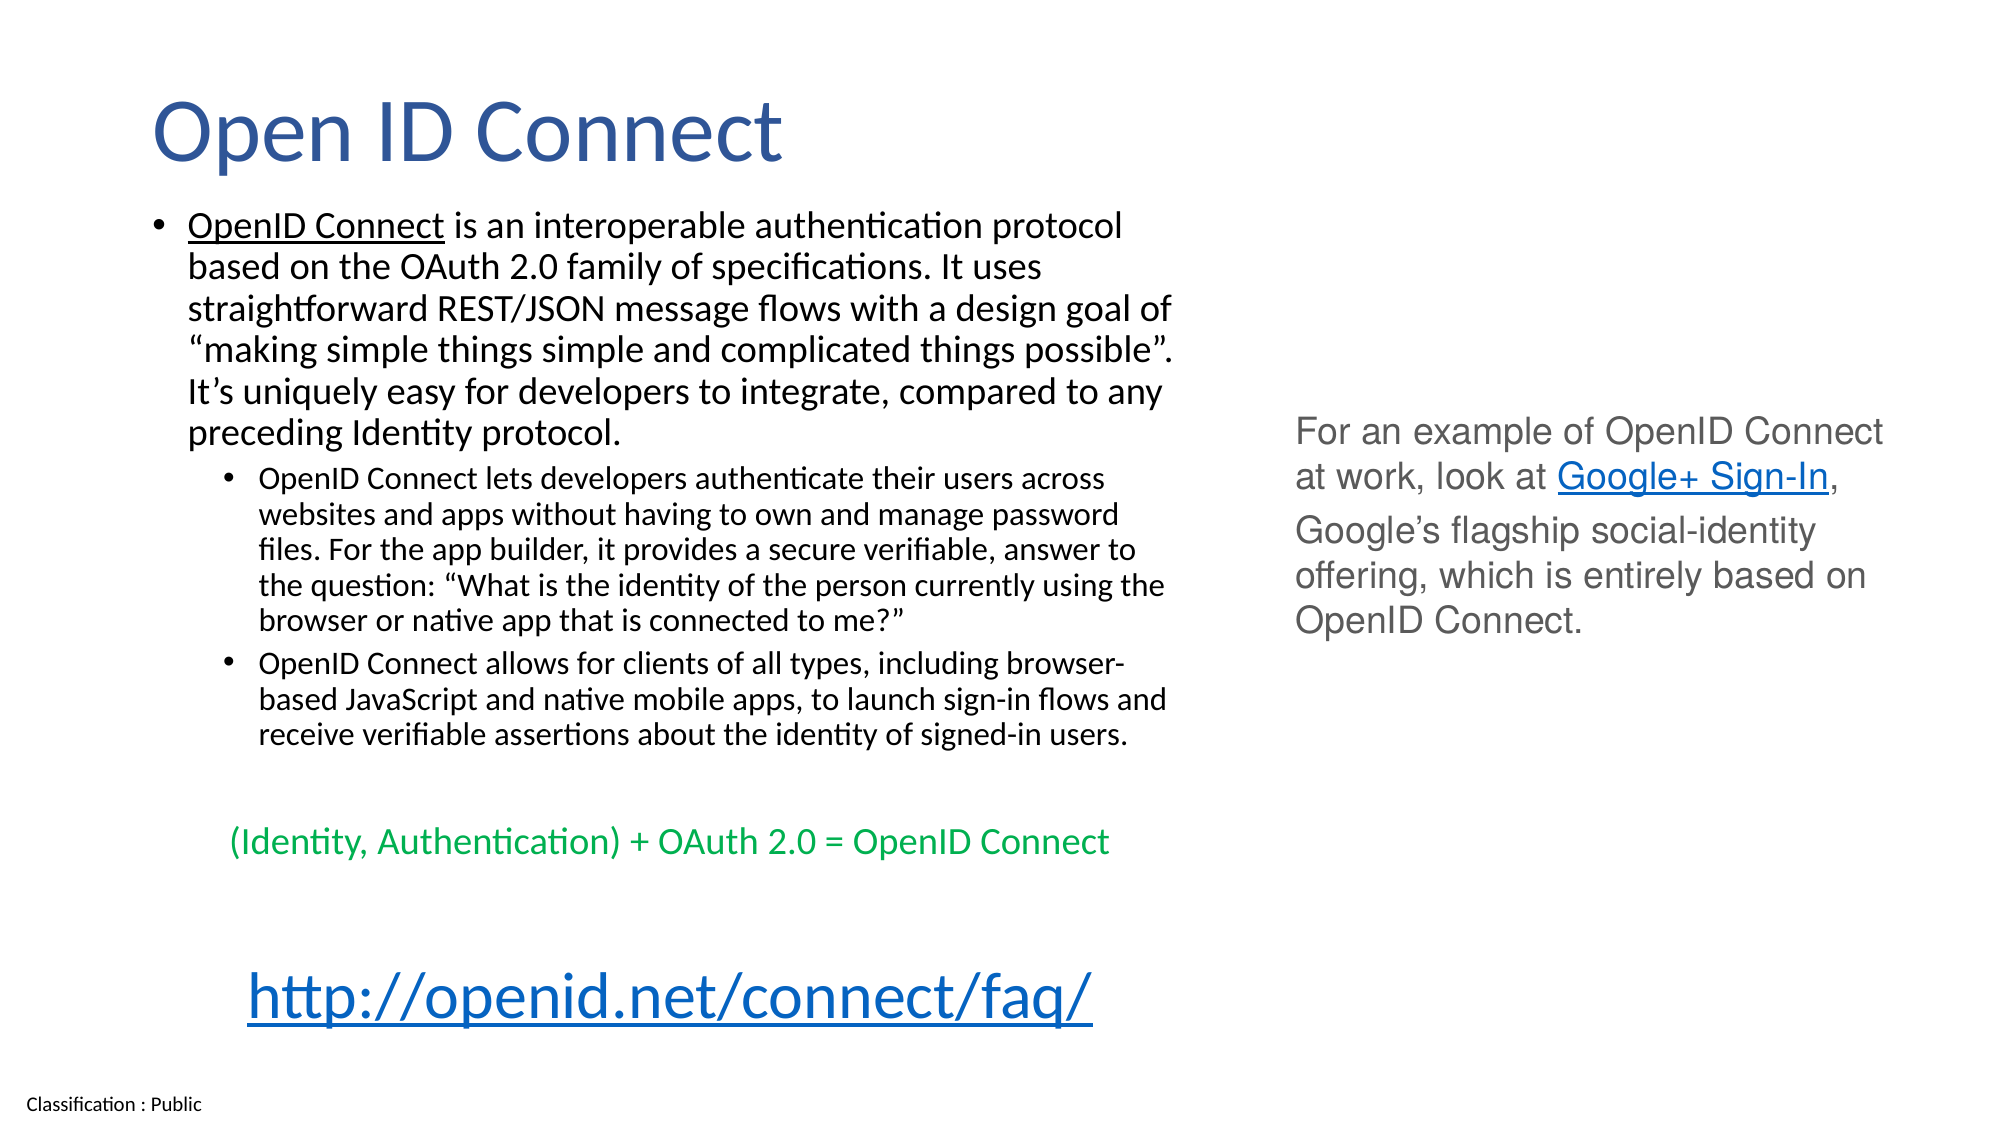

# Open ID Connect
OpenID Connect is an interoperable authentication protocol based on the OAuth 2.0 family of specifications. It uses straightforward REST/JSON message flows with a design goal of “making simple things simple and complicated things possible”. It’s uniquely easy for developers to integrate, compared to any preceding Identity protocol.
OpenID Connect lets developers authenticate their users across websites and apps without having to own and manage password files. For the app builder, it provides a secure verifiable, answer to the question: “What is the identity of the person currently using the browser or native app that is connected to me?”
OpenID Connect allows for clients of all types, including browser-based JavaScript and native mobile apps, to launch sign-in flows and receive verifiable assertions about the identity of signed-in users.

(Identity, Authentication) + OAuth 2.0 = OpenID Connect

http://openid.net/connect/faq/
For an example of OpenID Connect at work, look at Google+ Sign-In, Google’s flagship social-identity offering, which is entirely based on OpenID Connect.